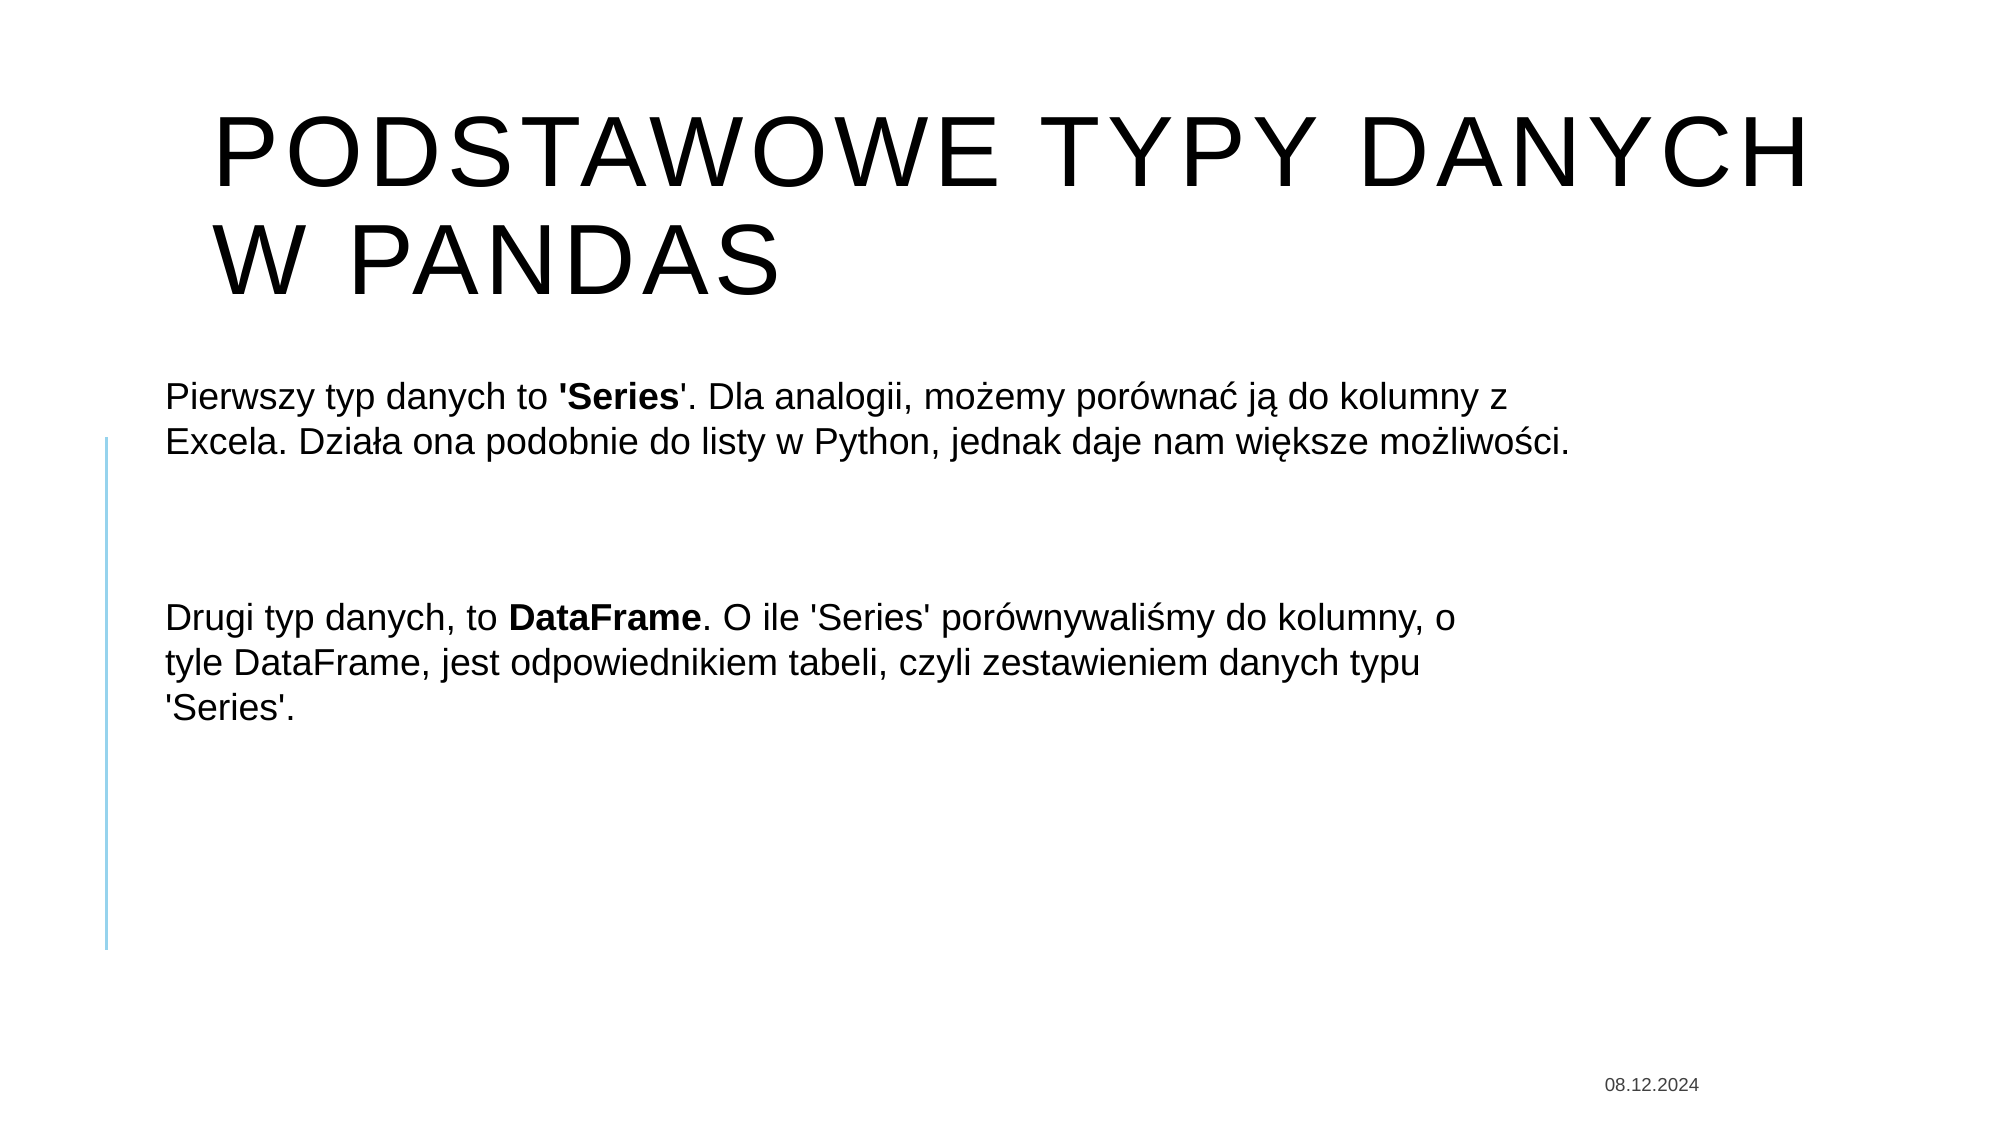

# Podstawowe typy danych w pandas
Pierwszy typ danych to 'Series'. Dla analogii, możemy porównać ją do kolumny z Excela. Działa ona podobnie do listy w Python, jednak daje nam większe możliwości.
Drugi typ danych, to DataFrame. O ile 'Series' porównywaliśmy do kolumny, o tyle DataFrame, jest odpowiednikiem tabeli, czyli zestawieniem danych typu 'Series'.
08.12.2024